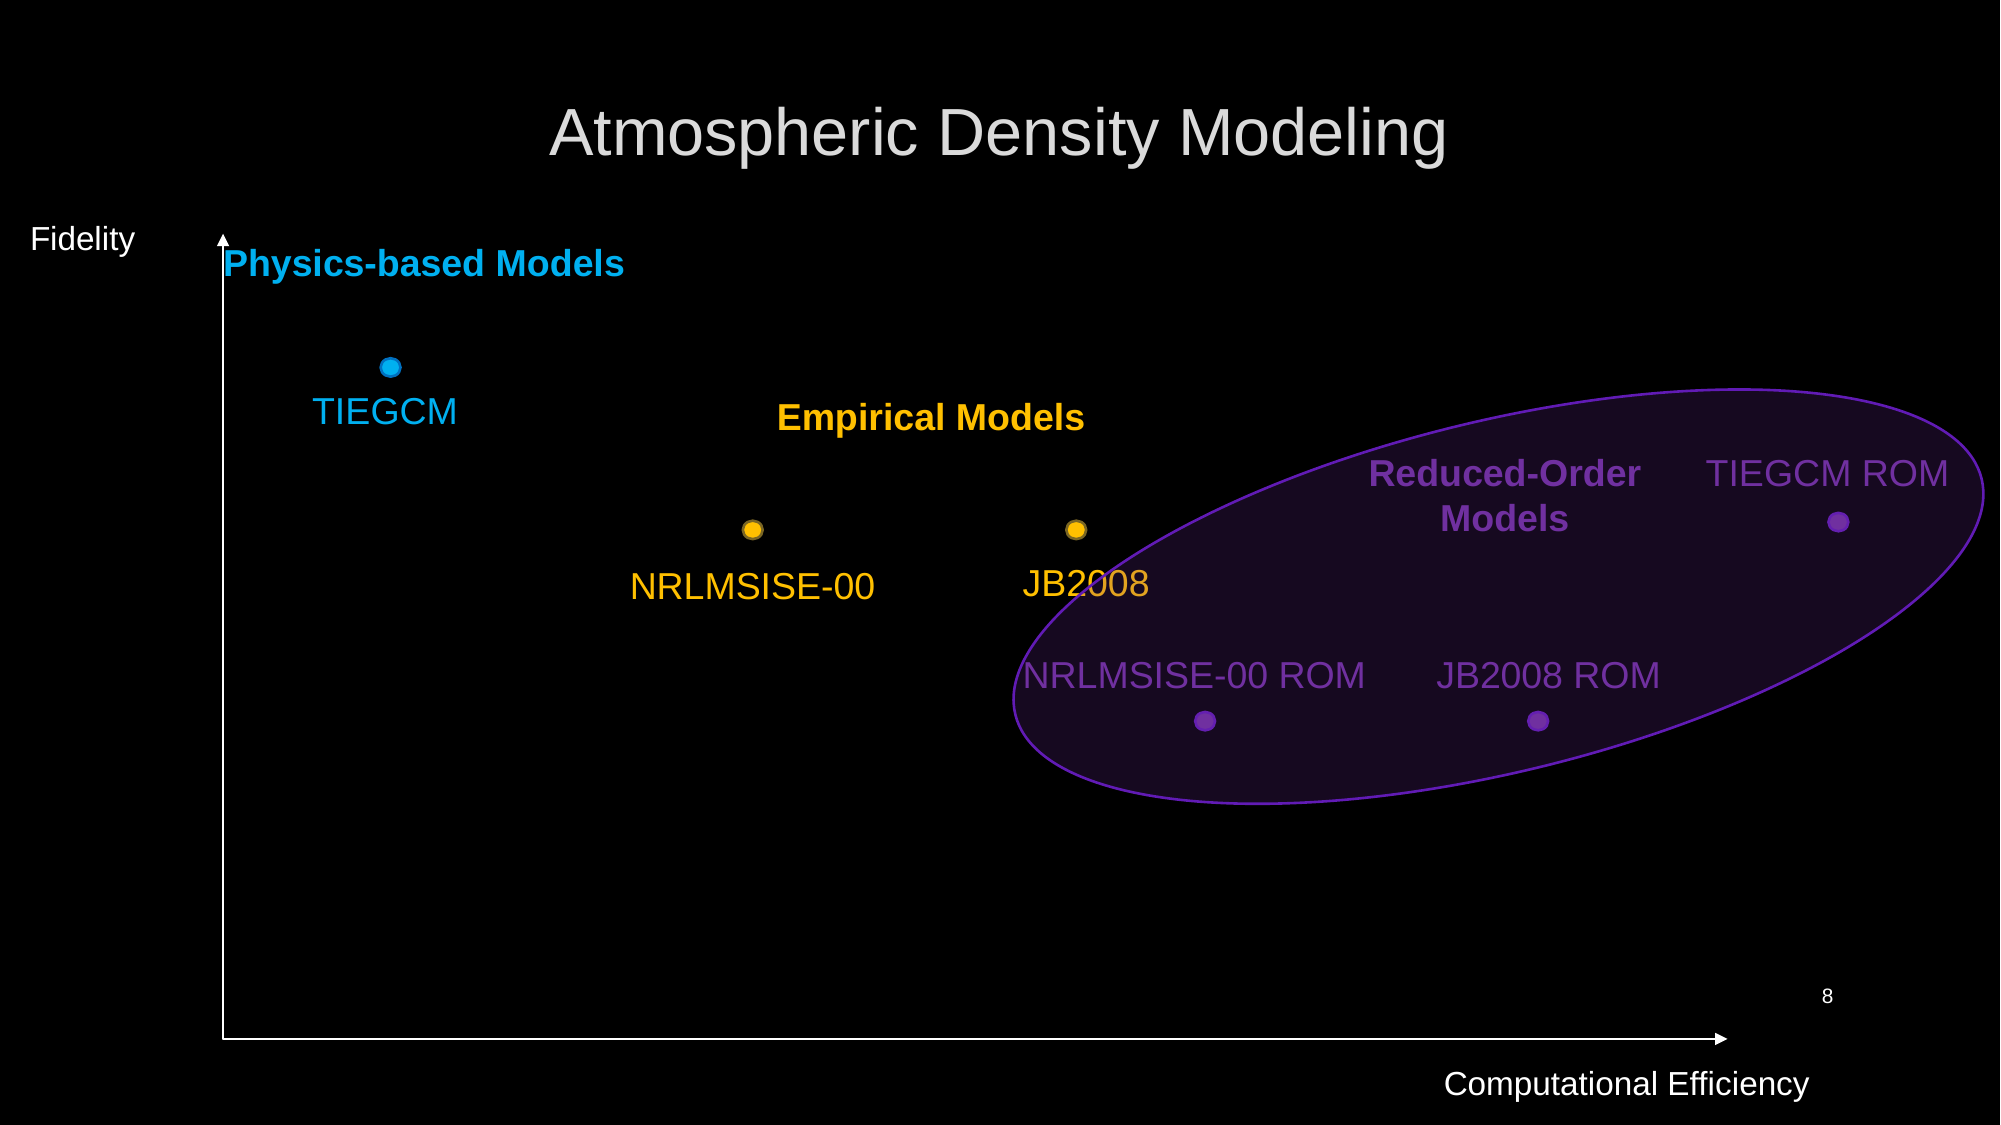

# Atmospheric Density Modeling
Fidelity
Physics-based Models

TIEGCM
Empirical Models

Reduced-Order Models
TIEGCM ROM

JB2008
NRLMSISE-00
NRLMSISE-00 ROM
JB2008 ROM

8
Computational Efficiency